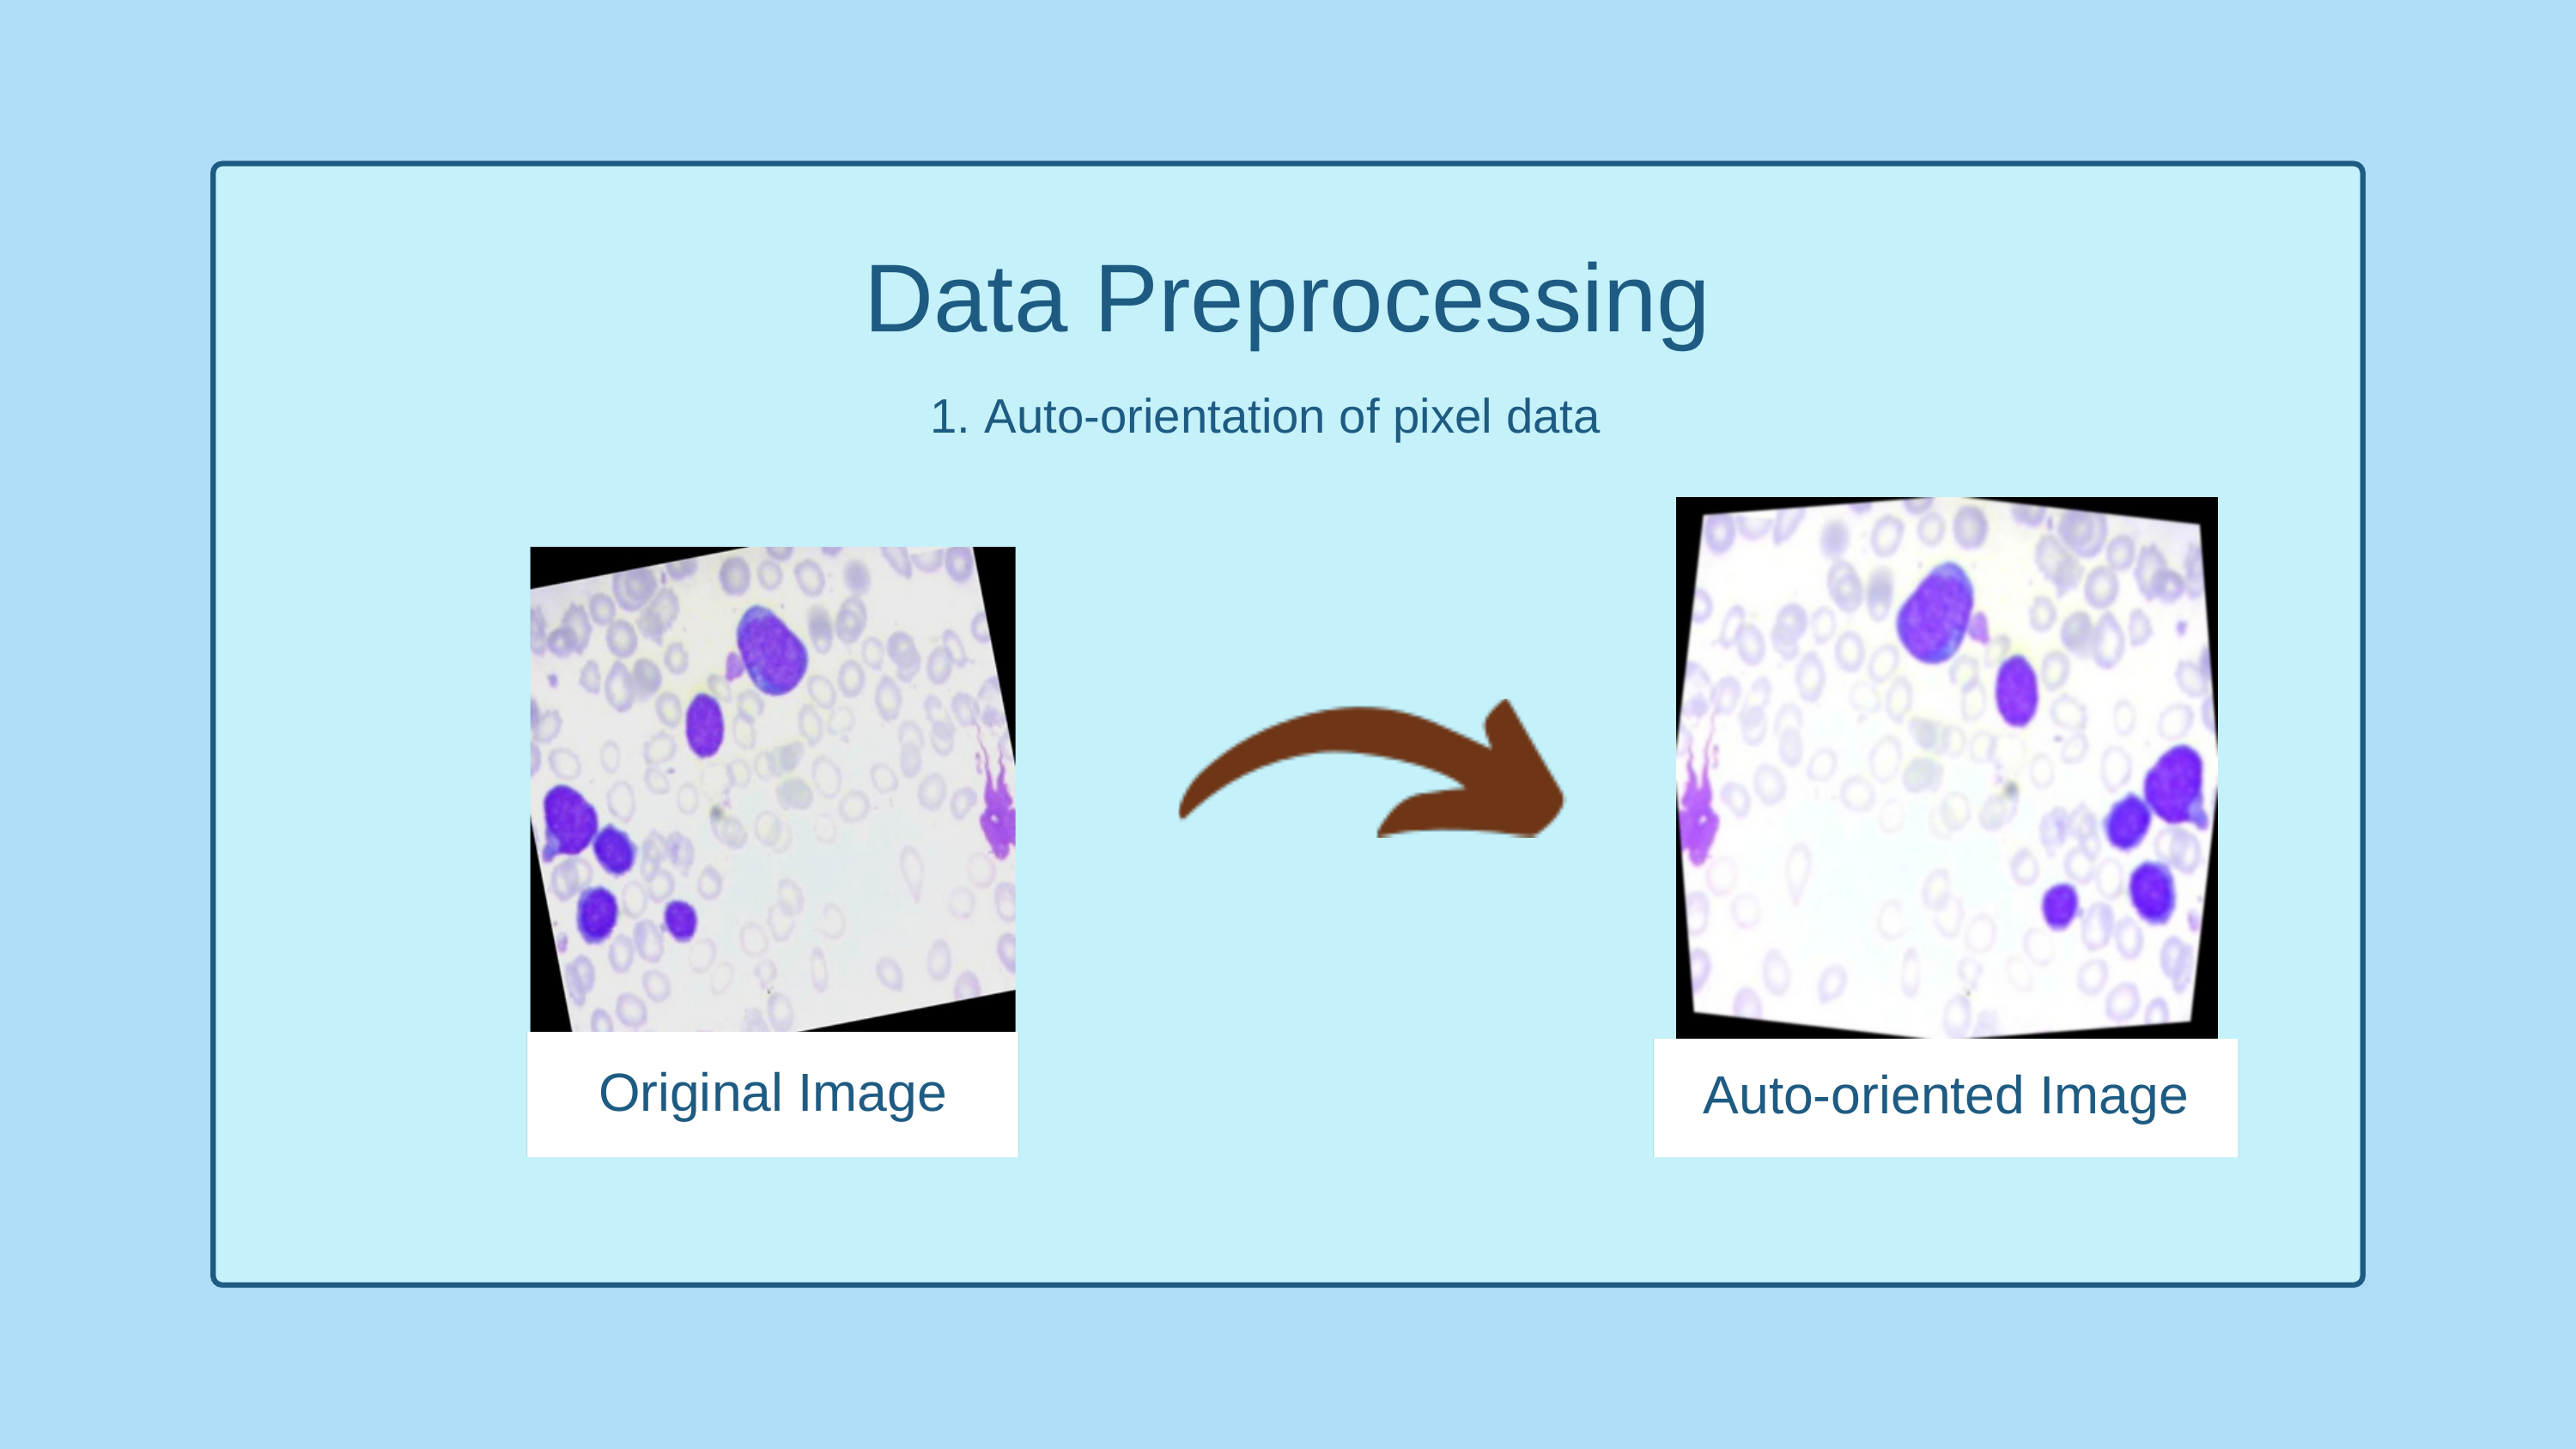

Data Preprocessing
 Auto-orientation of pixel data

Original Image
Auto-oriented Image